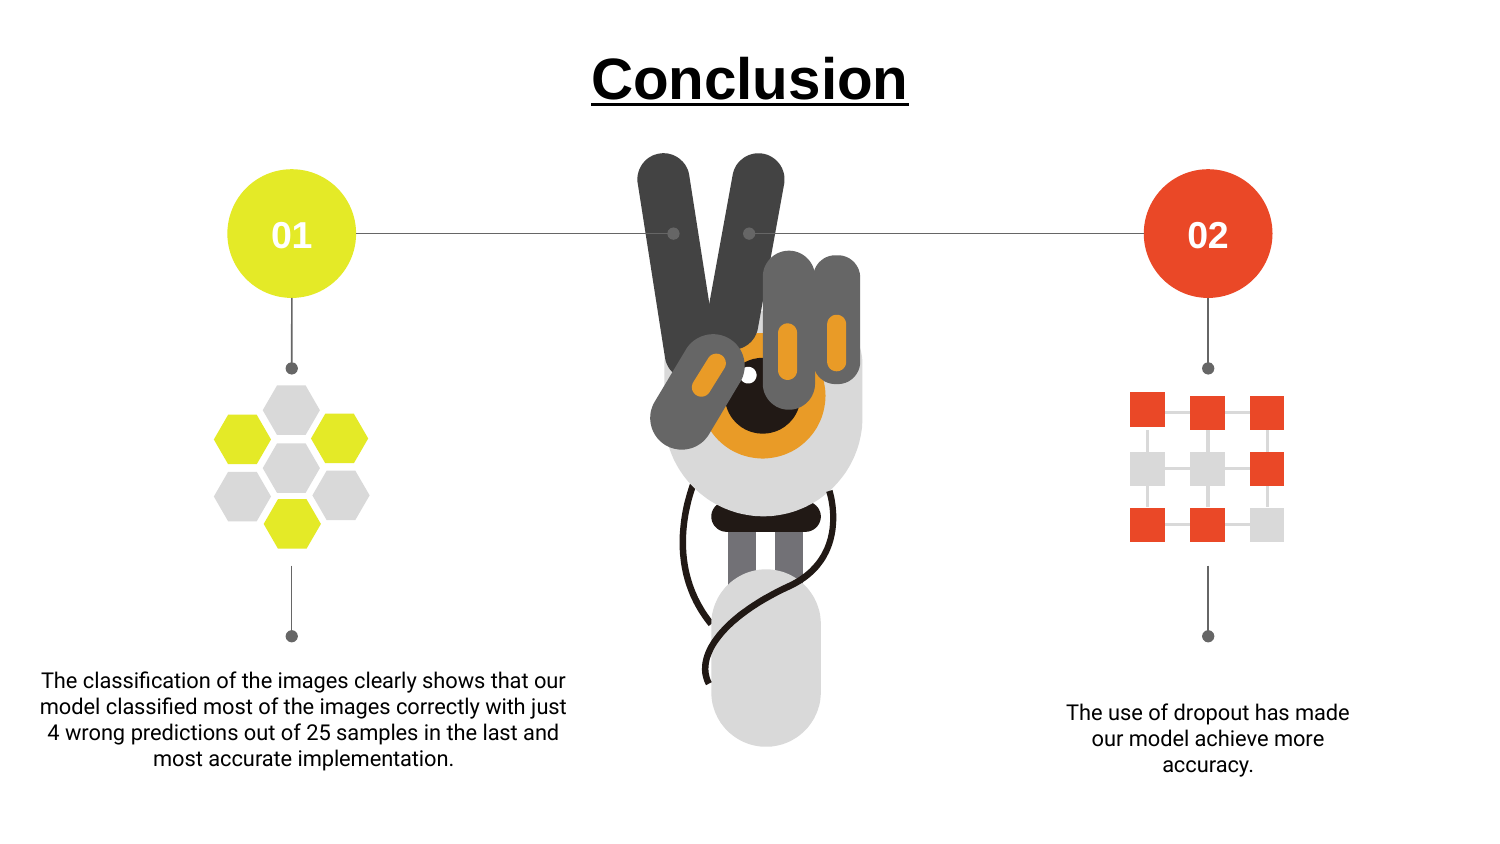

# Conclusion

01
The classification of the images clearly shows that our model classified most of the images correctly with just 4 wrong predictions out of 25 samples in the last and most accurate implementation.
02
The use of dropout has made our model achieve more accuracy.